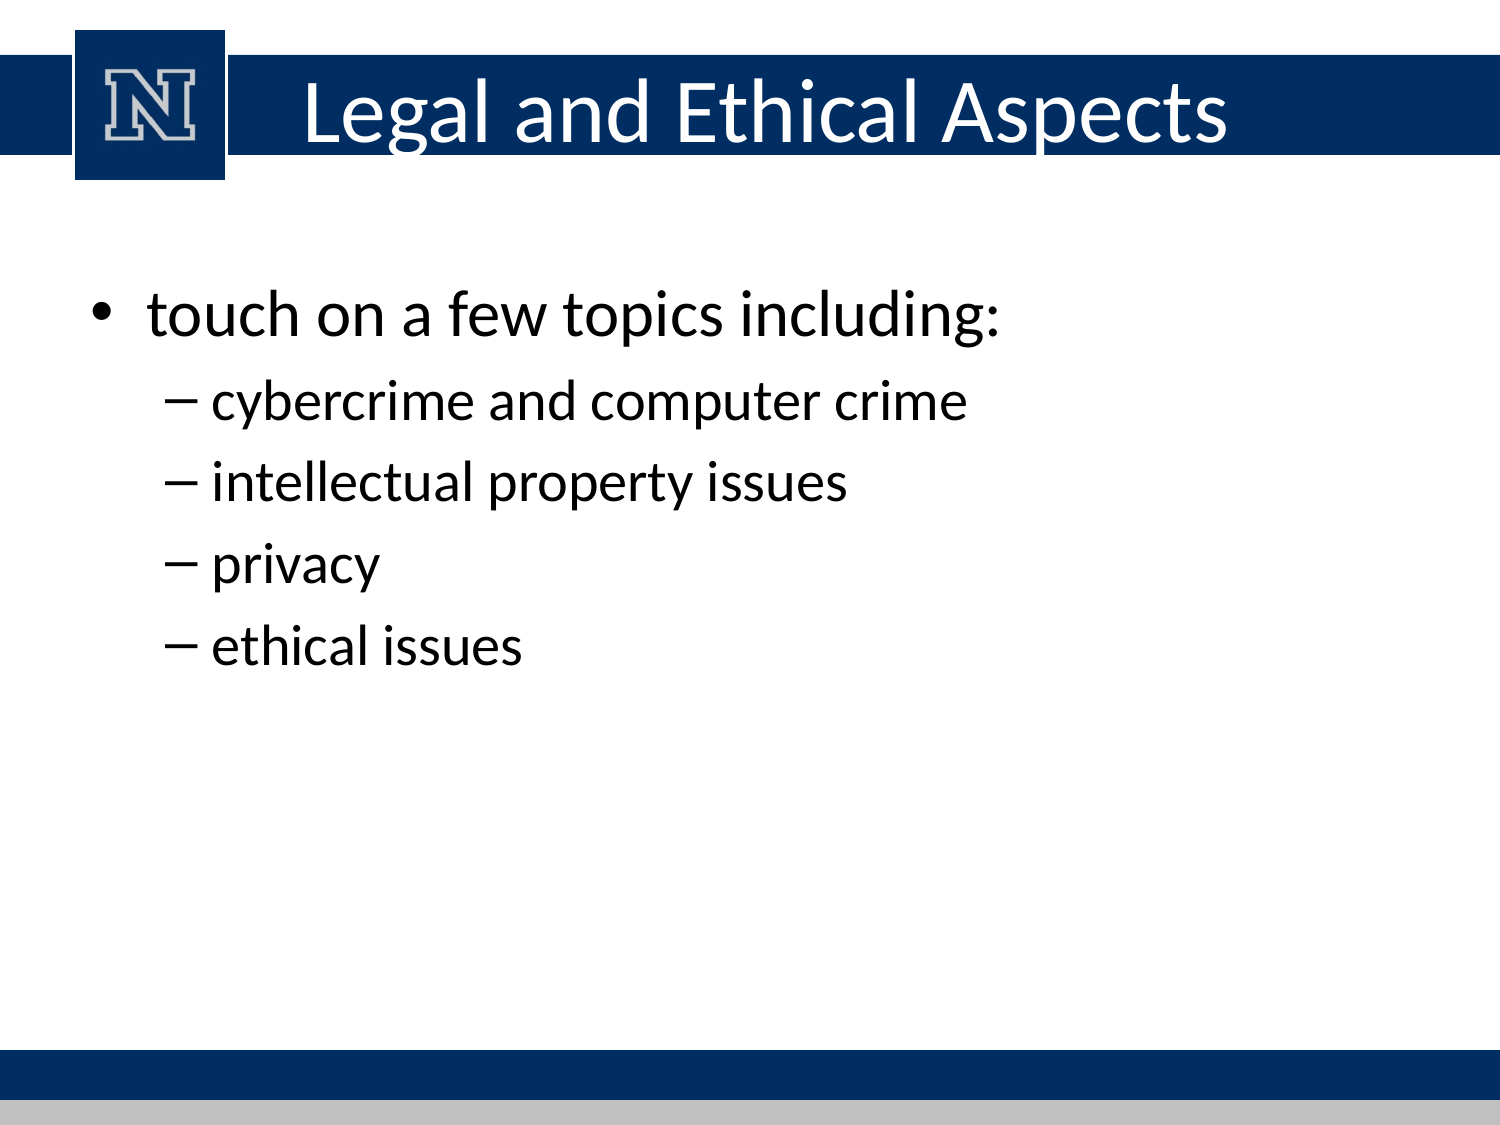

# Legal and Ethical Aspects
touch on a few topics including:
cybercrime and computer crime
intellectual property issues
privacy
ethical issues